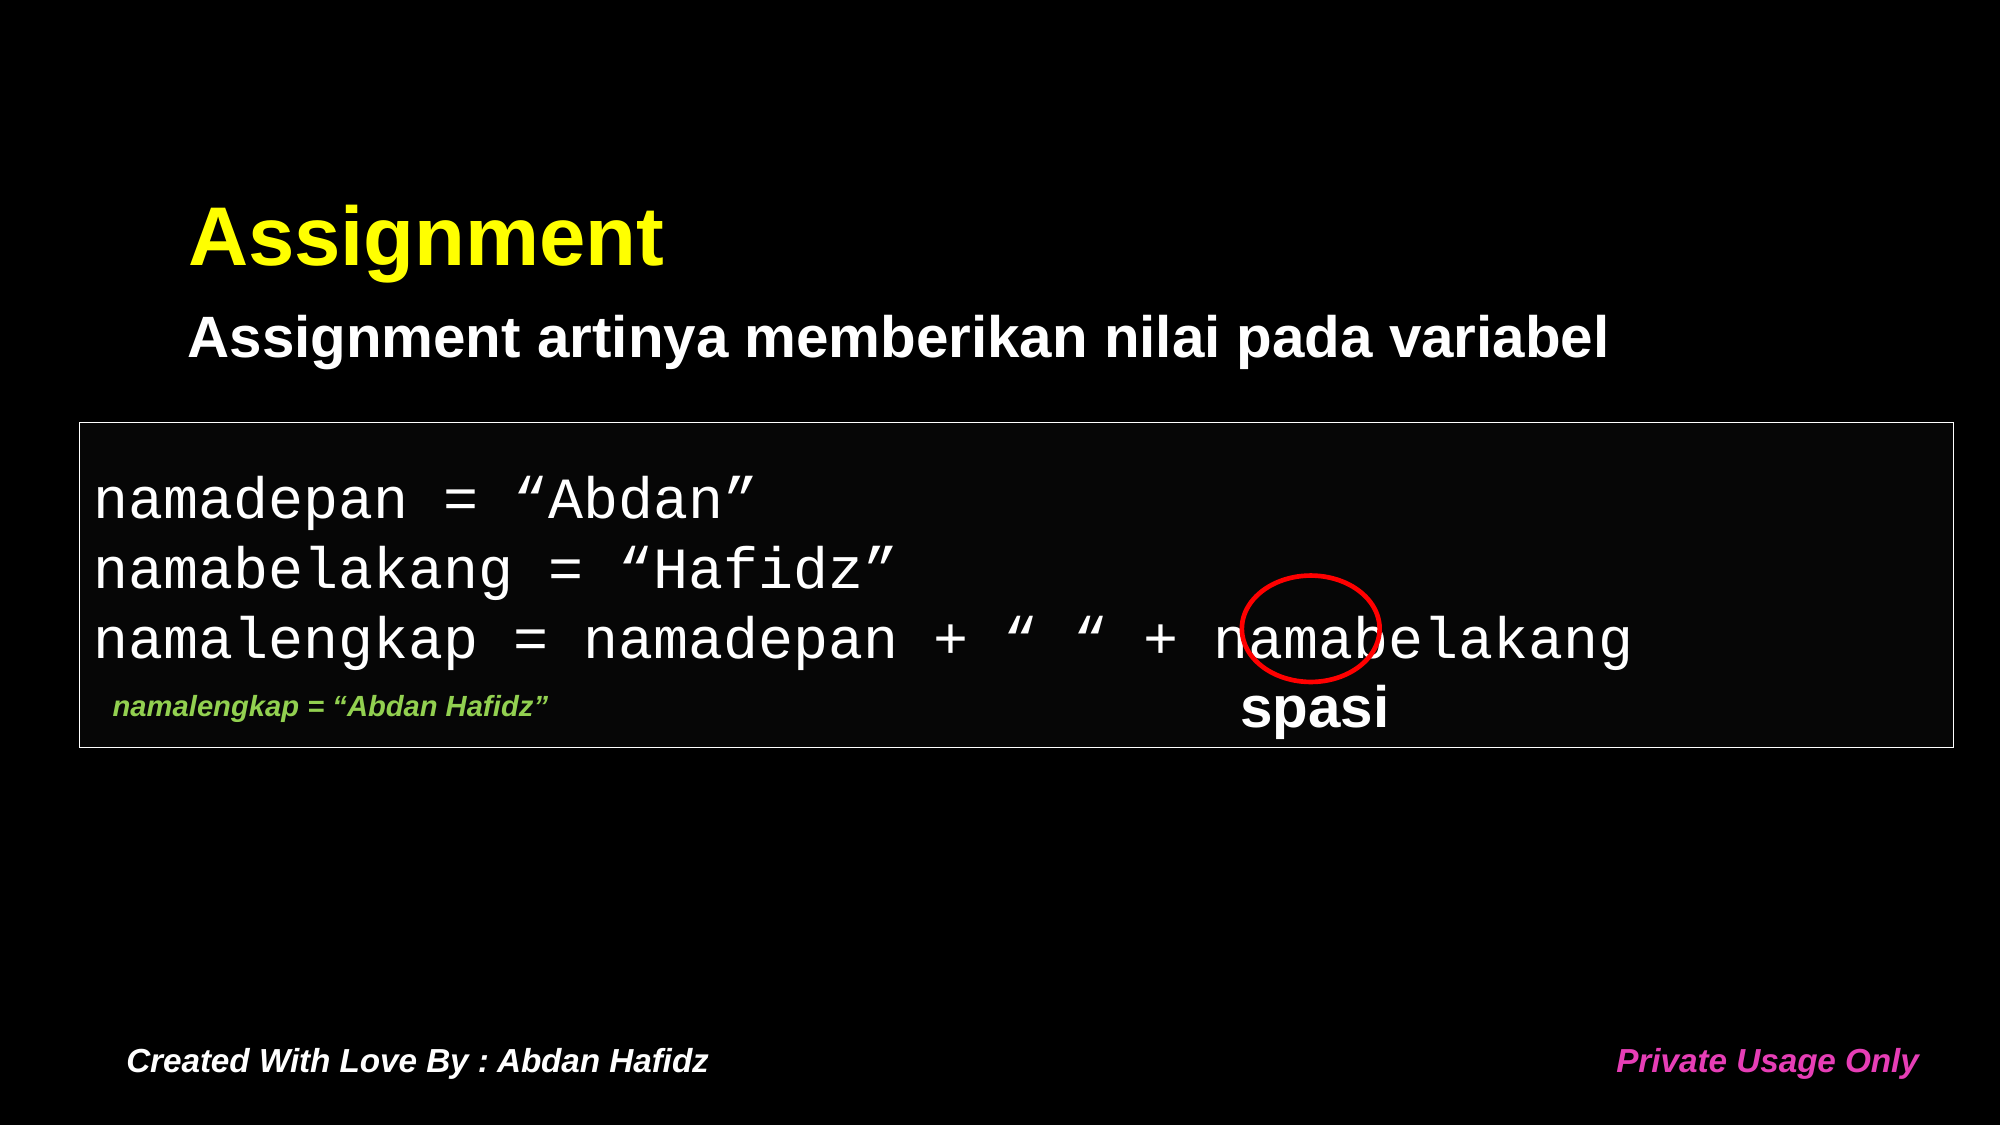

# Assignment
Assignment artinya memberikan nilai pada variabel
namadepan = “Abdan”
namabelakang = “Hafidz”
namalengkap = namadepan + “ “ + namabelakang

spasi
namalengkap = “Abdan Hafidz”
Created With Love By : Abdan Hafidz
Private Usage Only